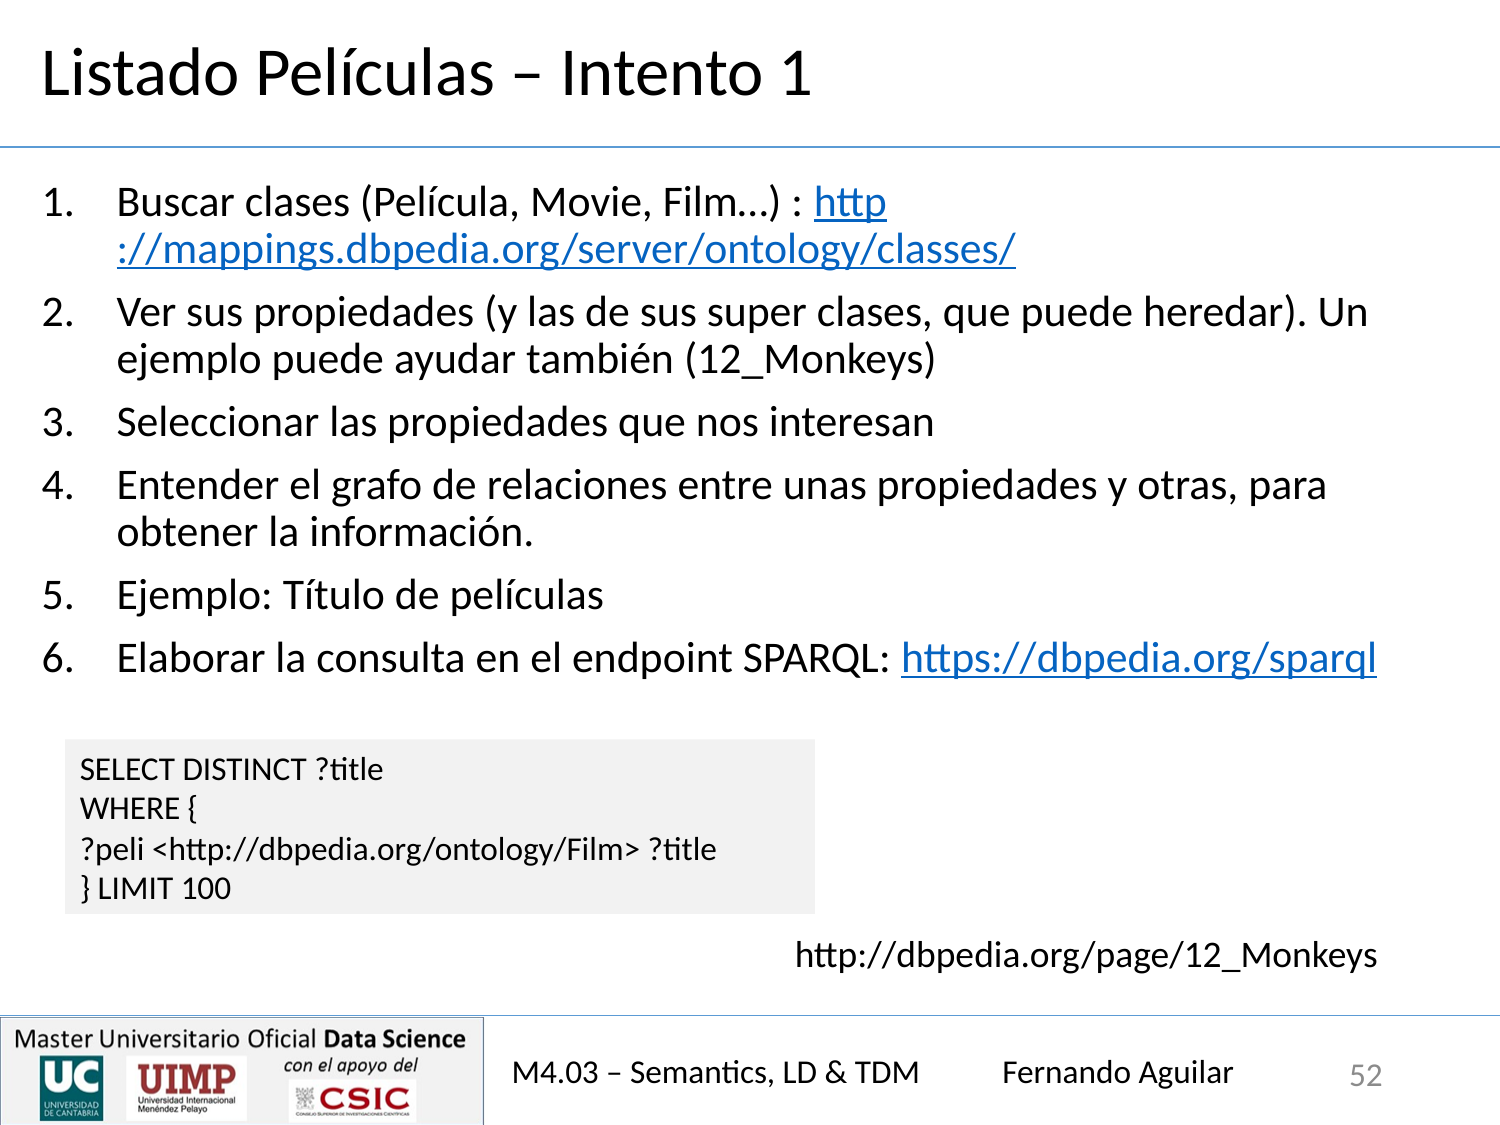

# Listado Películas – Intento 1
Buscar clases (Película, Movie, Film…) : http://mappings.dbpedia.org/server/ontology/classes/
Ver sus propiedades (y las de sus super clases, que puede heredar). Un ejemplo puede ayudar también (12_Monkeys)
Seleccionar las propiedades que nos interesan
Entender el grafo de relaciones entre unas propiedades y otras, para obtener la información.
Ejemplo: Título de películas
Elaborar la consulta en el endpoint SPARQL: https://dbpedia.org/sparql

SELECT DISTINCT ?title
WHERE {
?peli <http://dbpedia.org/ontology/Film> ?title
} LIMIT 100
http://dbpedia.org/page/12_Monkeys
M4.03 – Semantics, LD & TDM           Fernando Aguilar
52